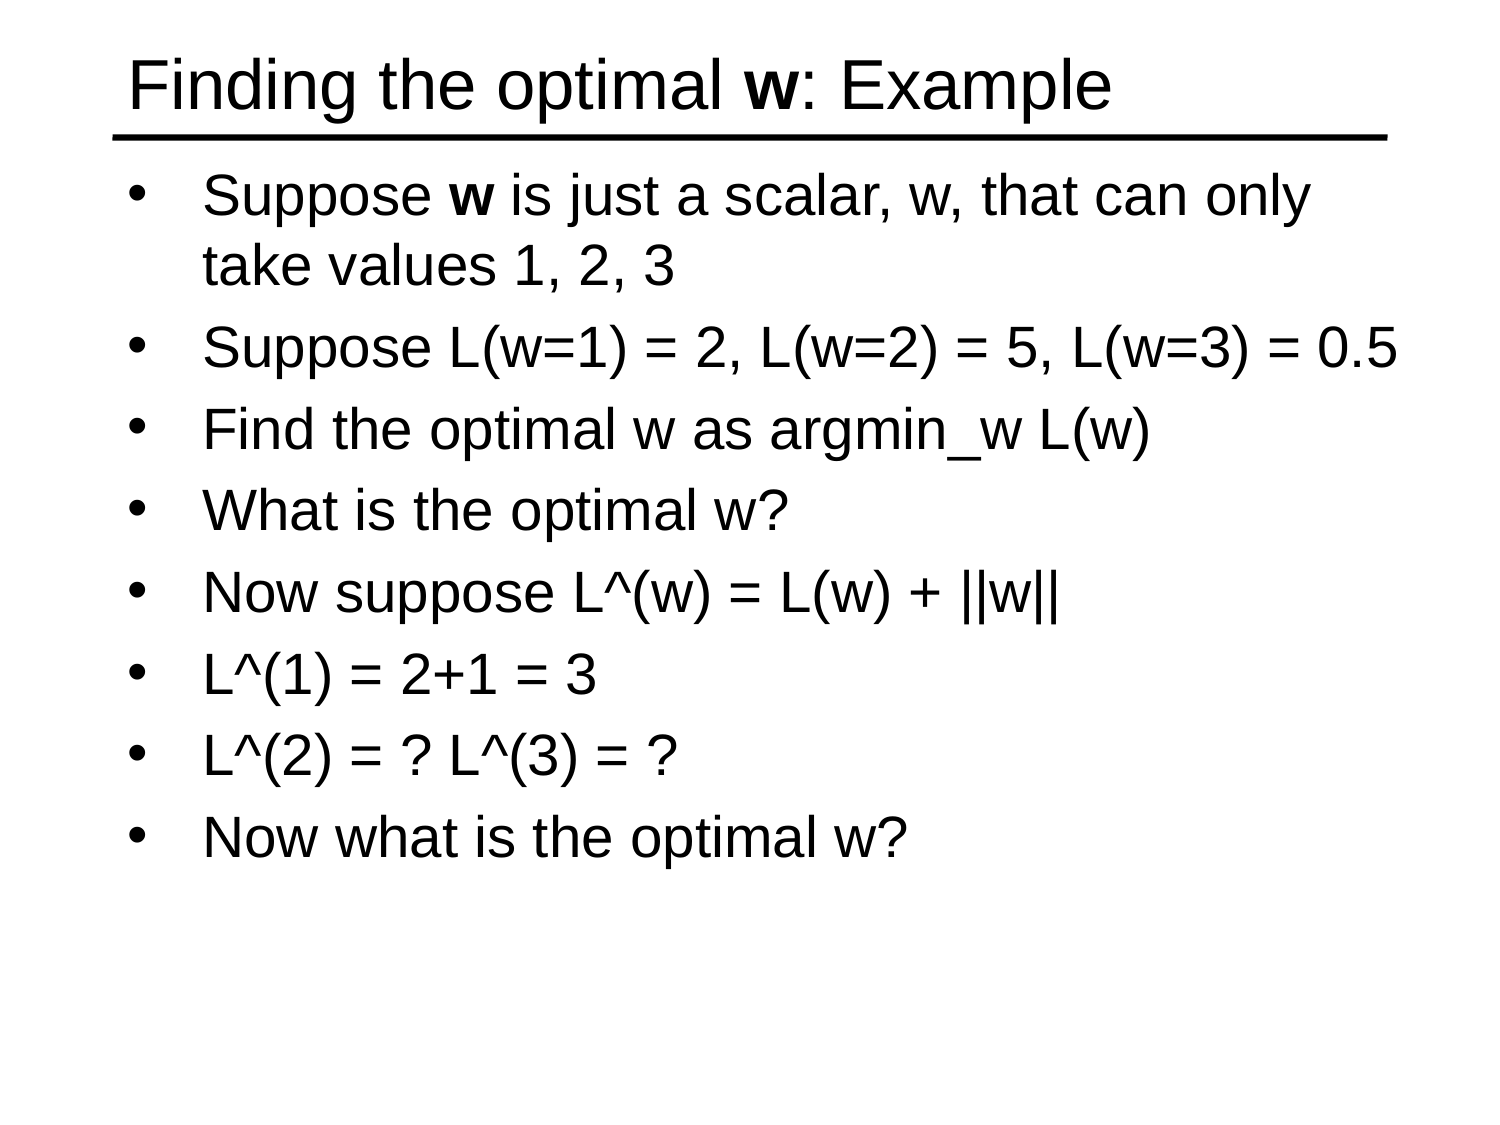

# Finding the optimal w: Example
Suppose w is just a scalar, w, that can only take values 1, 2, 3
Suppose L(w=1) = 2, L(w=2) = 5, L(w=3) = 0.5
Find the optimal w as argmin_w L(w)
What is the optimal w?
Now suppose L^(w) = L(w) + ||w||
L^(1) = 2+1 = 3
L^(2) = ? L^(3) = ?
Now what is the optimal w?